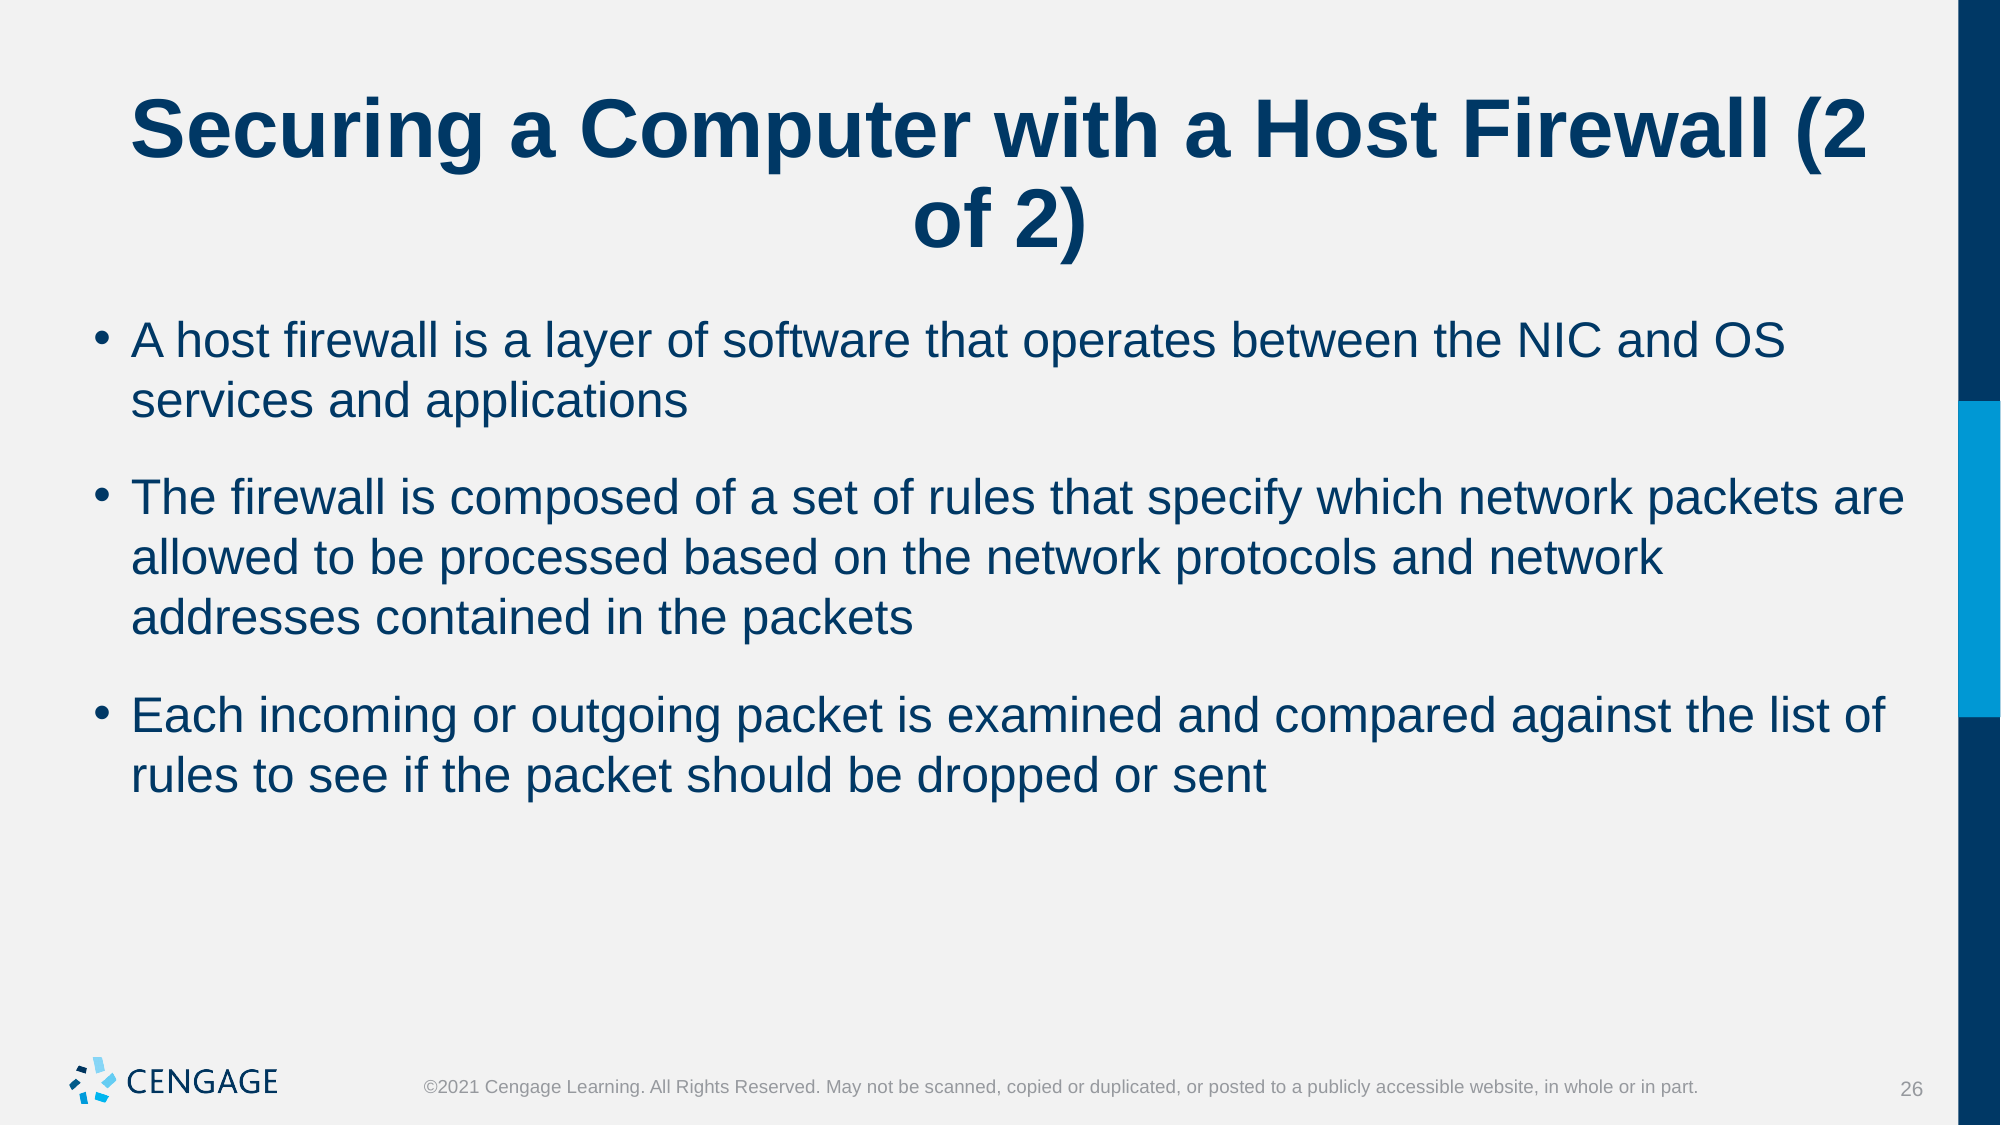

# Securing a Computer with a Host Firewall (2 of 2)
A host firewall is a layer of software that operates between the NIC and OS services and applications
The firewall is composed of a set of rules that specify which network packets are allowed to be processed based on the network protocols and network addresses contained in the packets
Each incoming or outgoing packet is examined and compared against the list of rules to see if the packet should be dropped or sent